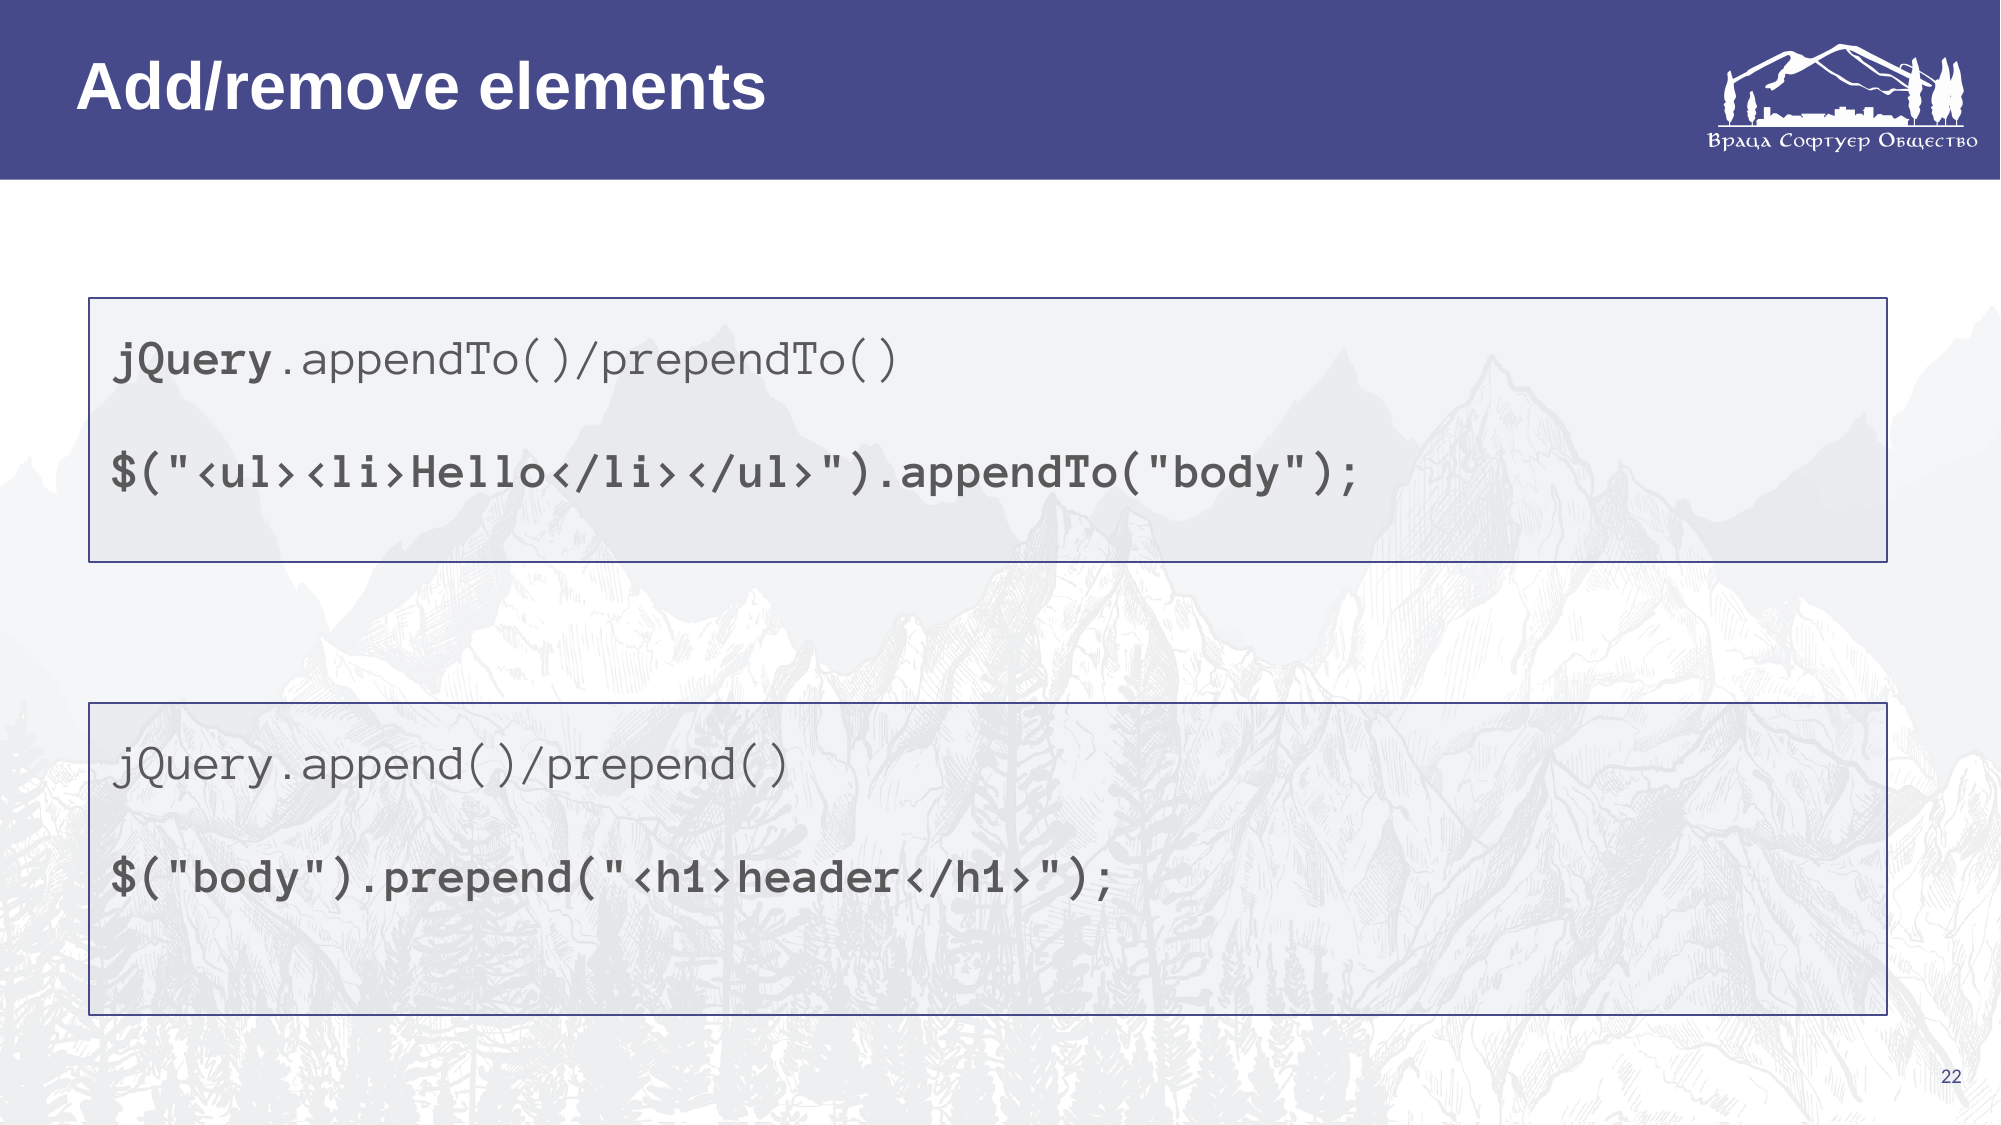

Add/remove elements

jQuery.appendTo()/prependTo()
$("<ul><li>Hello</li></ul>").appendTo("body");

jQuery.append()/prepend()
$("body").prepend("<h1>header</h1>");

22